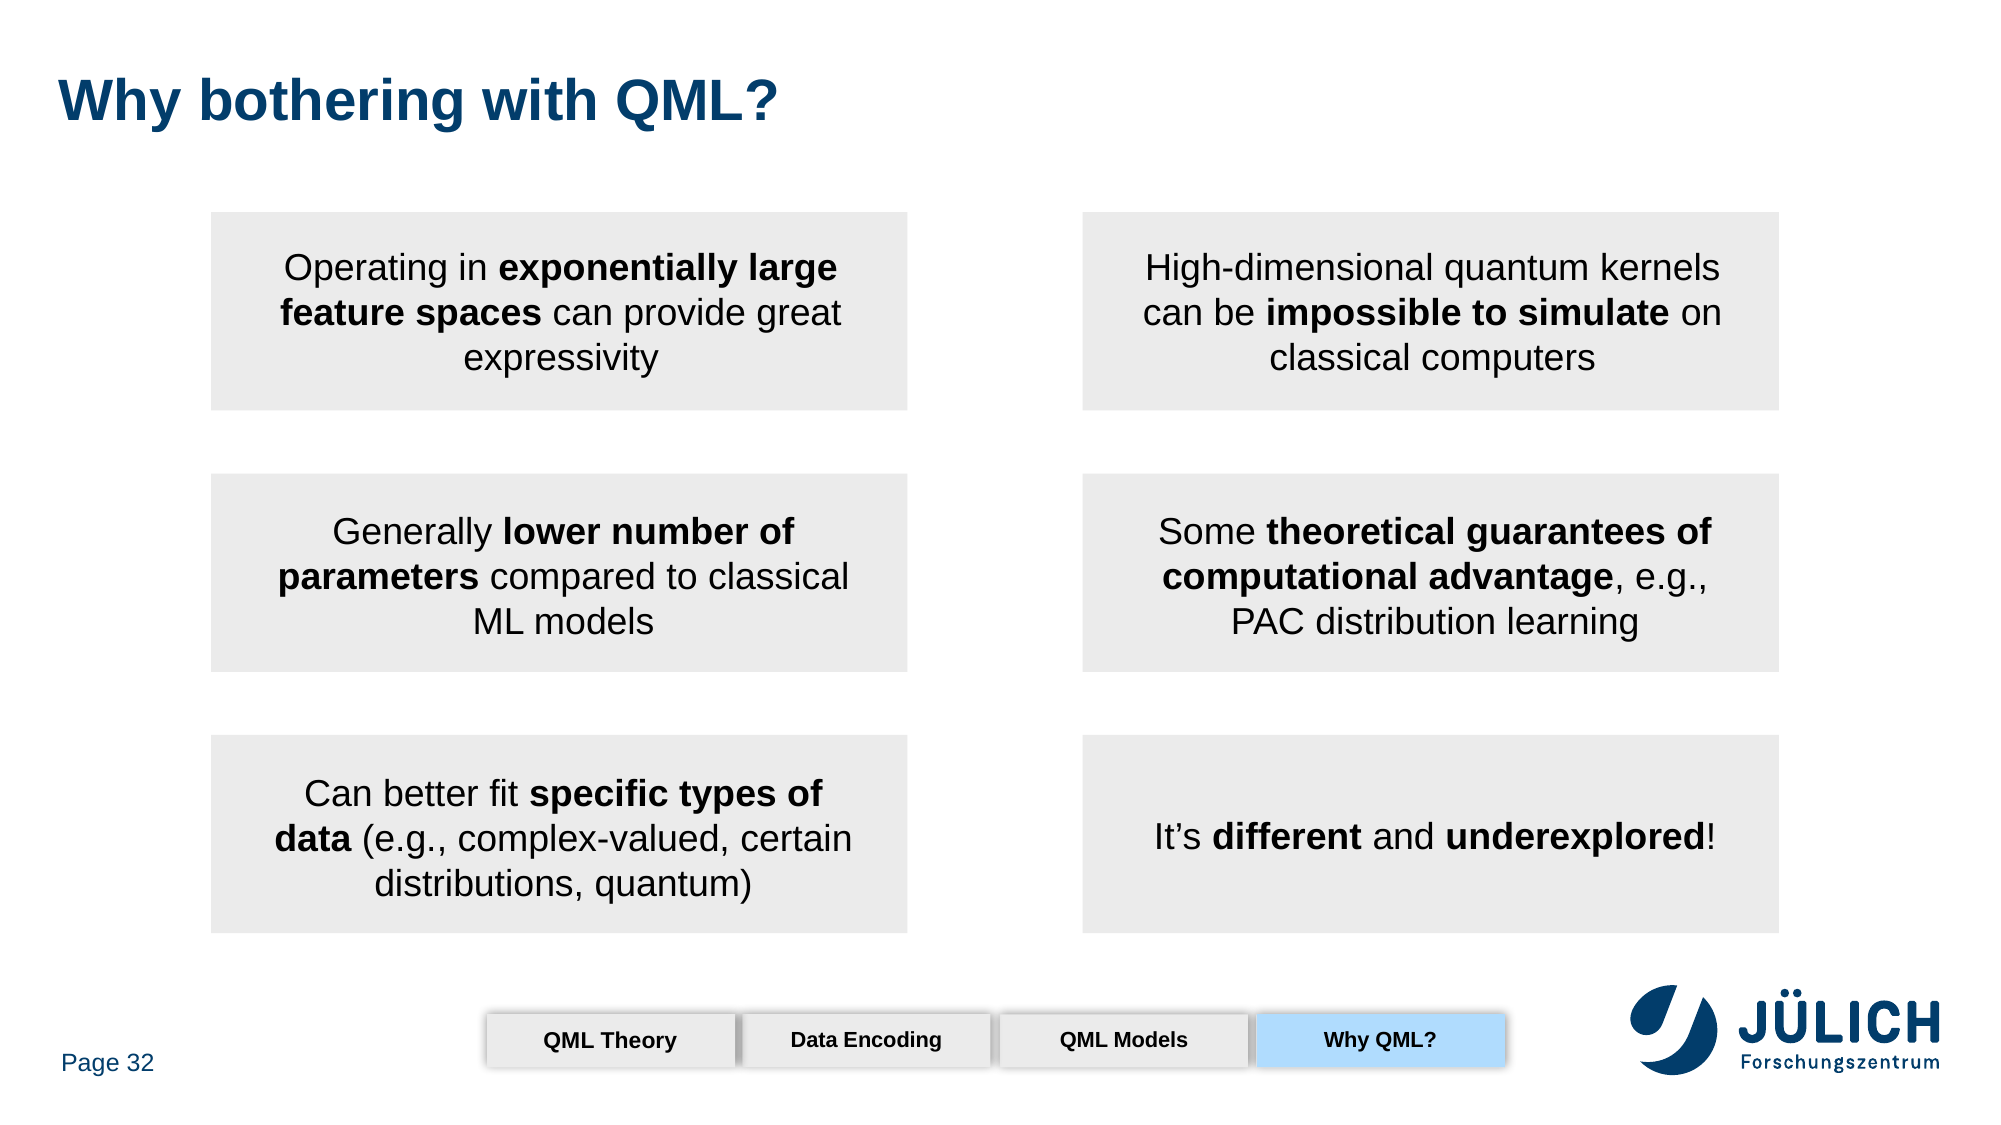

# Why bothering with QML?

Operating in exponentially large feature spaces can provide great expressivity
High-dimensional quantum kernels can be impossible to simulate on classical computers

Generally lower number of parameters compared to classical ML models
Some theoretical guarantees of computational advantage, e.g., PAC distribution learning

Can better fit specific types of data (e.g., complex-valued, certain distributions, quantum)
It’s different and underexplored!

QML Models
Why QML?
Data Encoding
QML Theory
Page 32